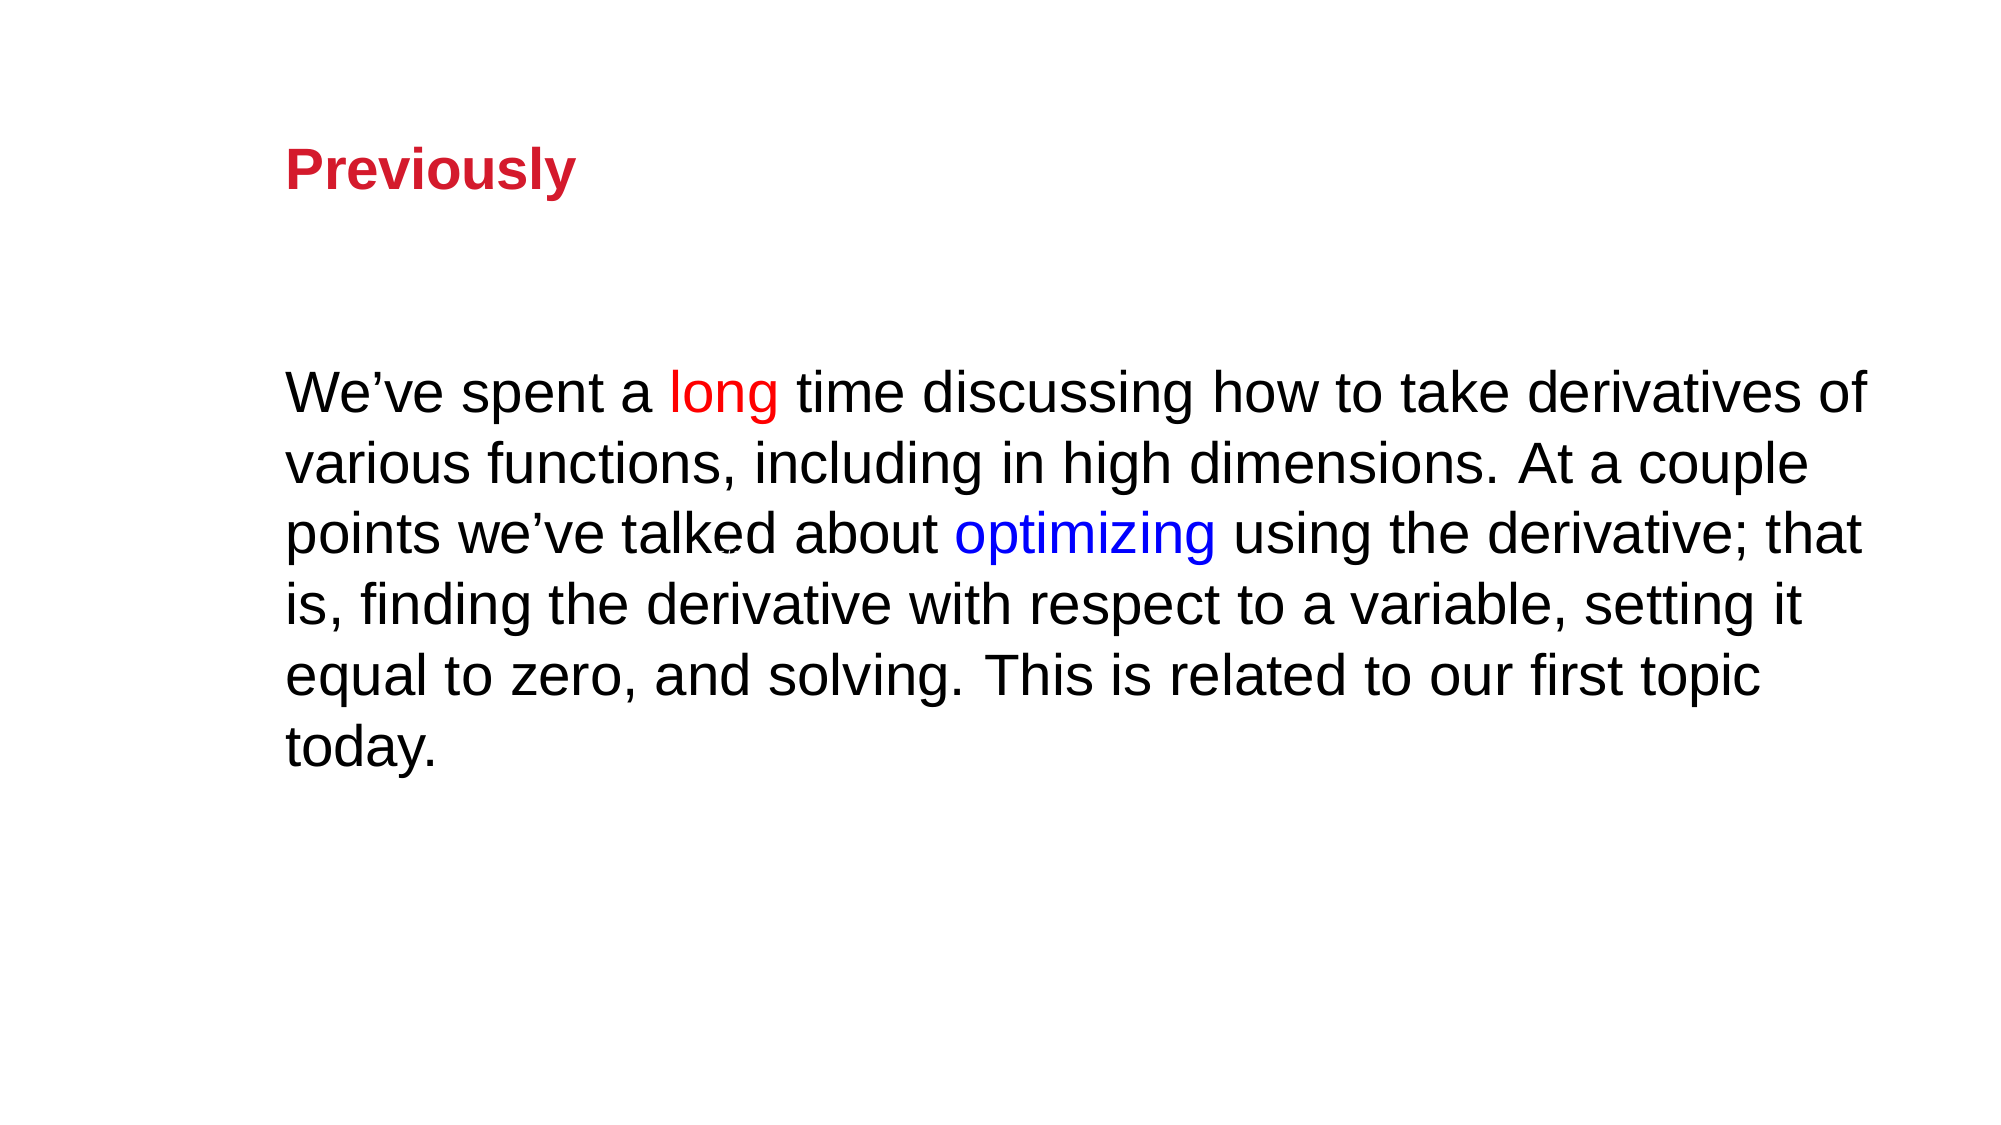

Previously
We’ve spent a long time discussing how to take derivatives of various functions, including in high dimensions. At a couple points we’ve talked about optimizing using the derivative; that is, finding the derivative with respect to a variable, setting it equal to zero, and solving. This is related to our first topic today.
E.Gerber
5 / 34